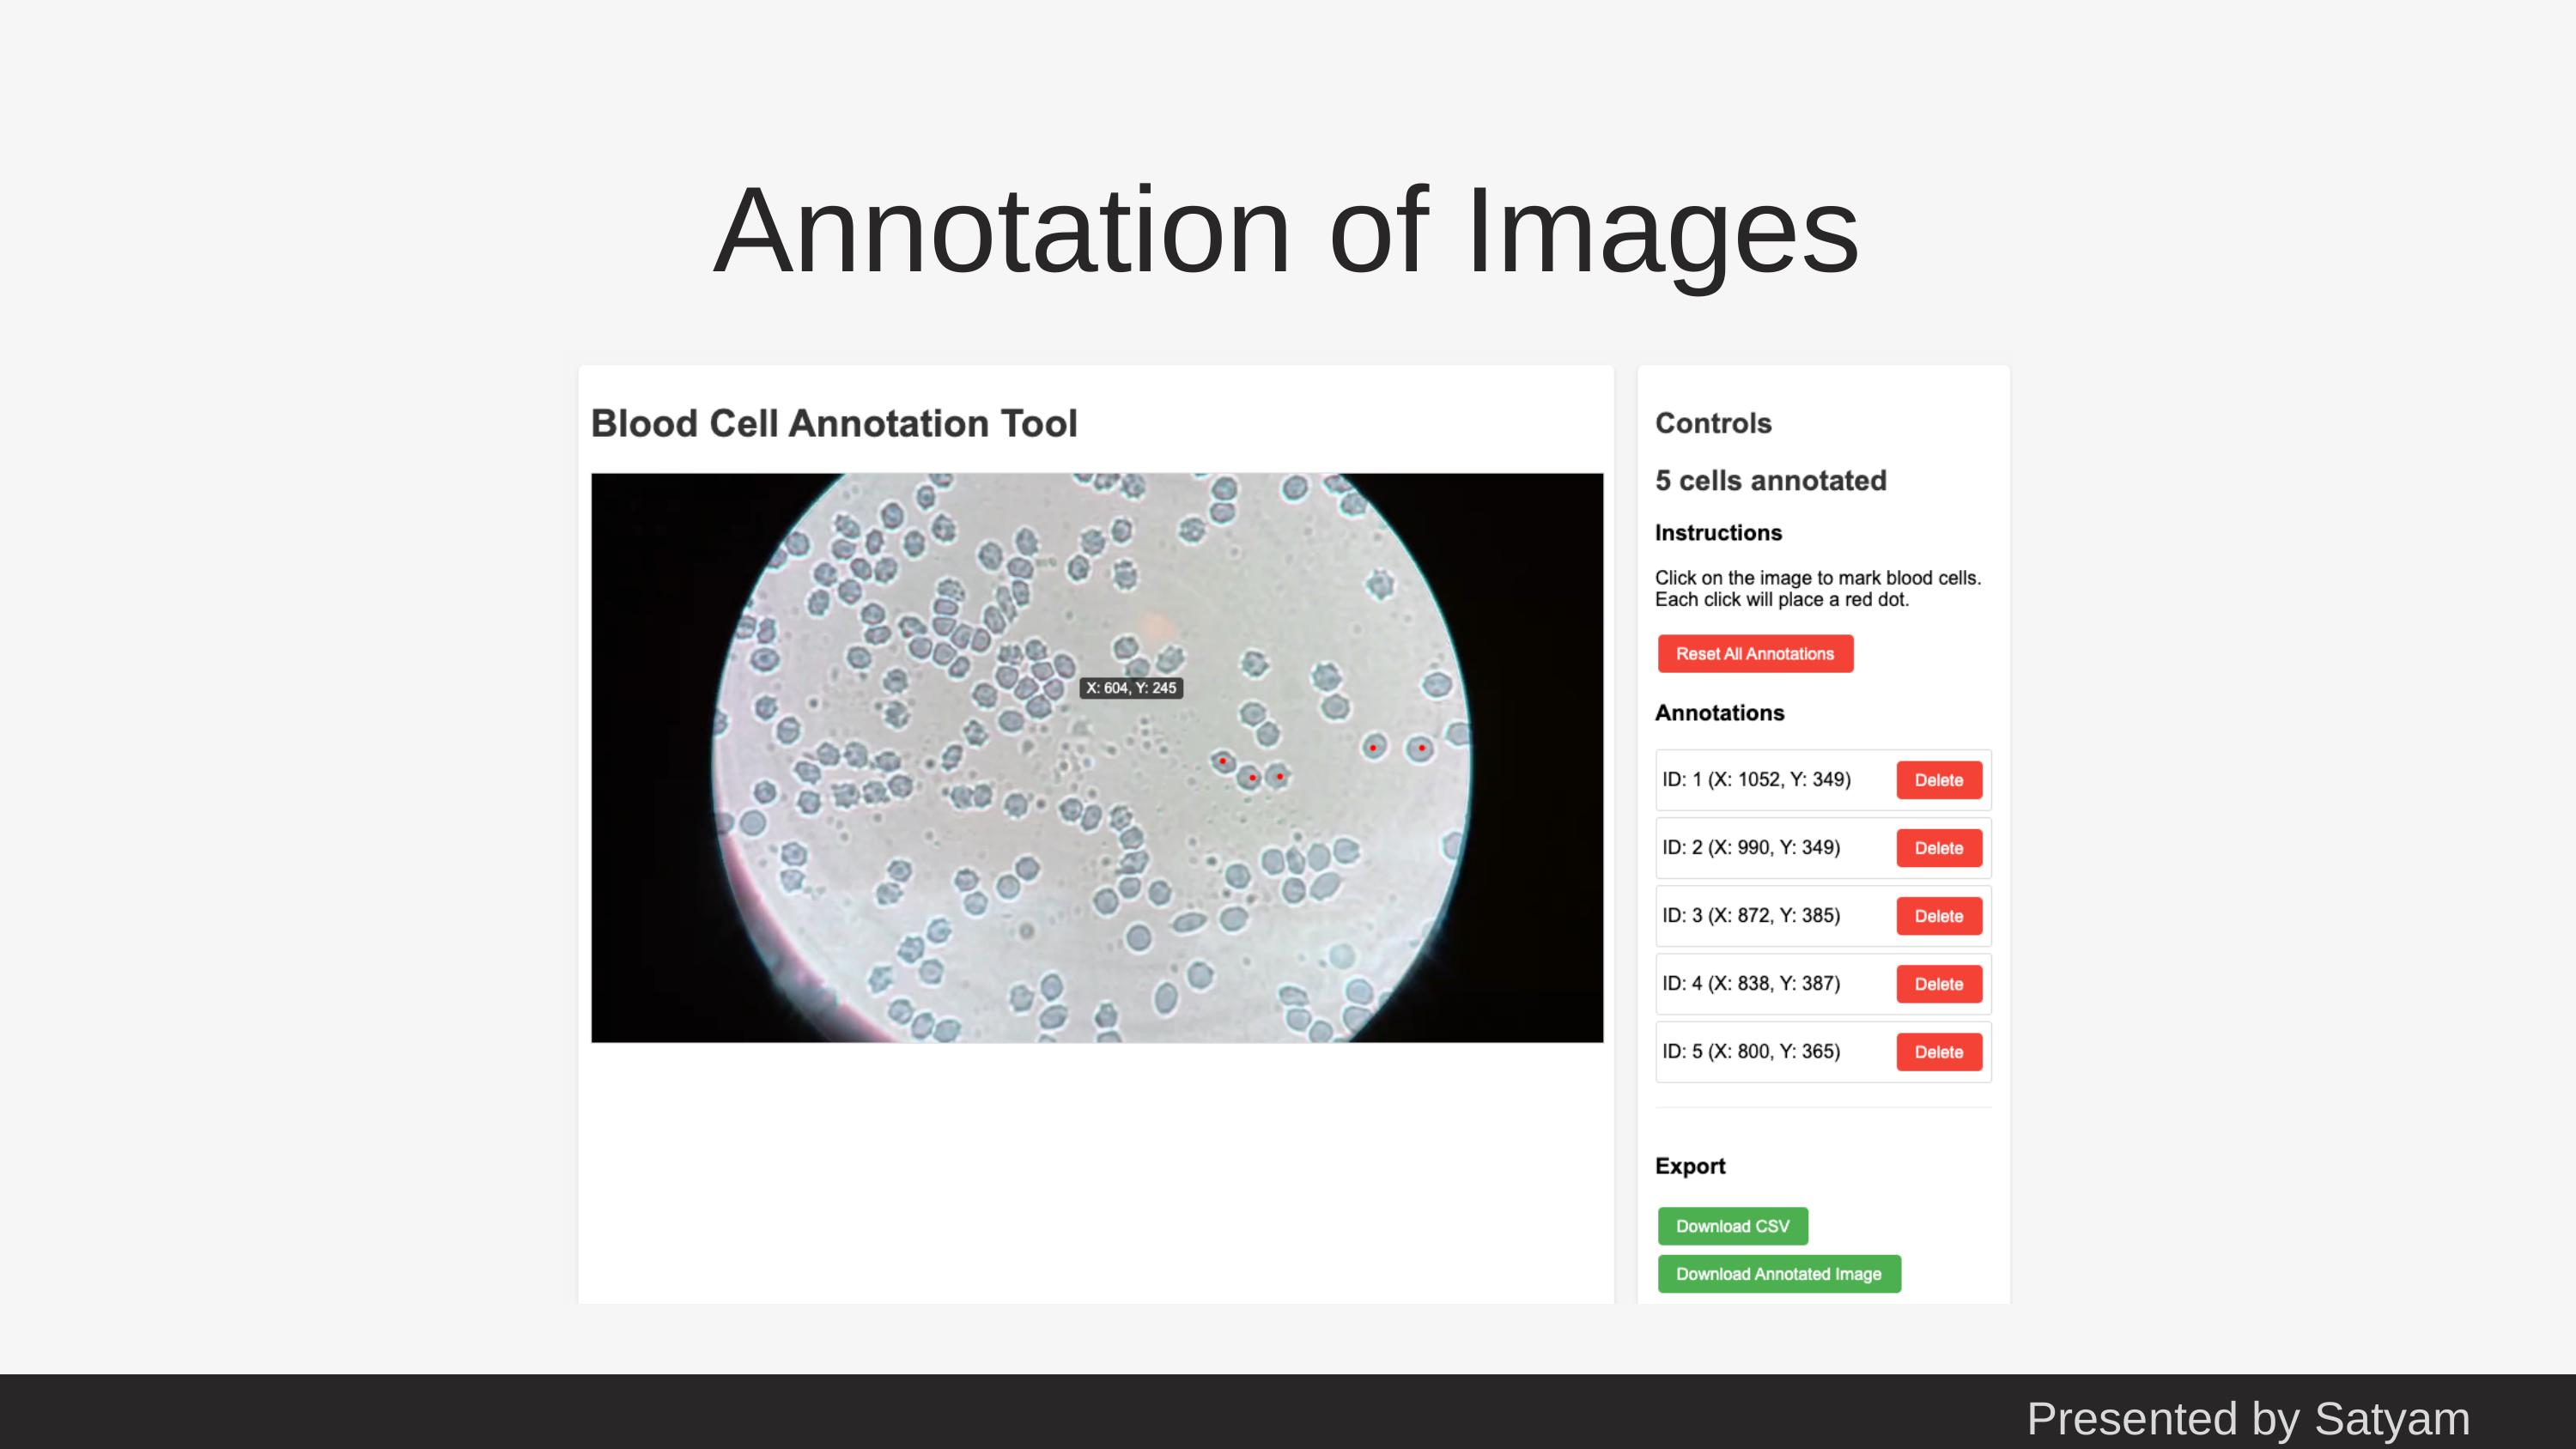

Annotation of Images

Presented by Satyam Agrawal